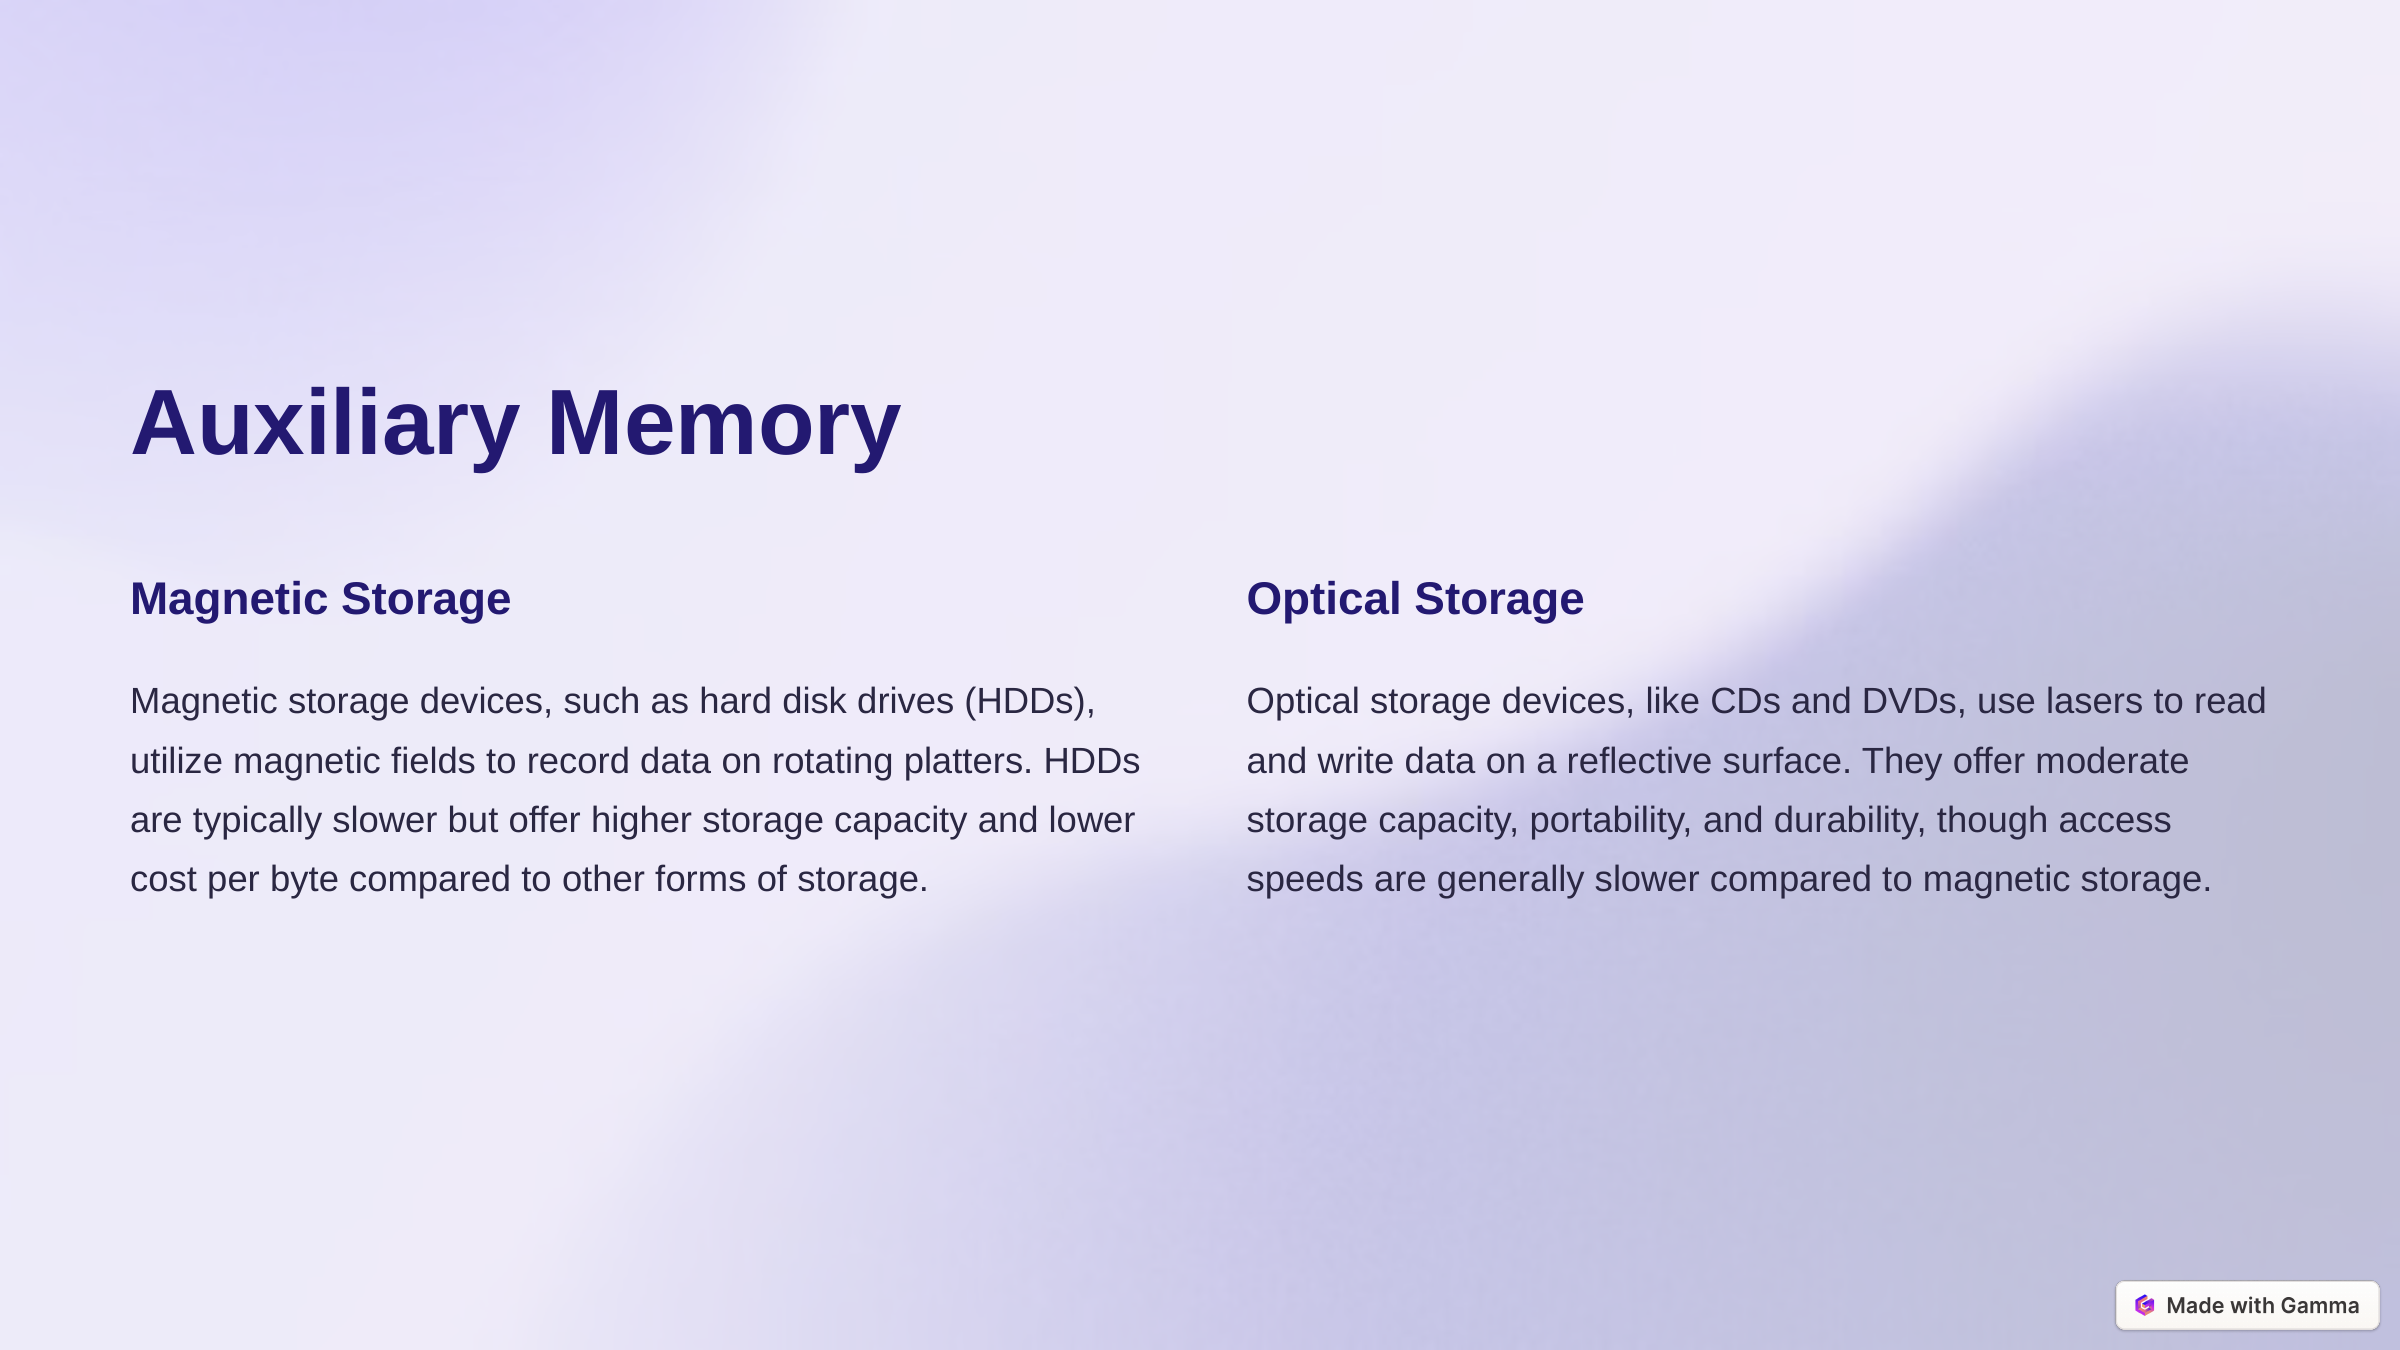

Auxiliary Memory
Magnetic Storage
Optical Storage
Magnetic storage devices, such as hard disk drives (HDDs), utilize magnetic fields to record data on rotating platters. HDDs are typically slower but offer higher storage capacity and lower cost per byte compared to other forms of storage.
Optical storage devices, like CDs and DVDs, use lasers to read and write data on a reflective surface. They offer moderate storage capacity, portability, and durability, though access speeds are generally slower compared to magnetic storage.